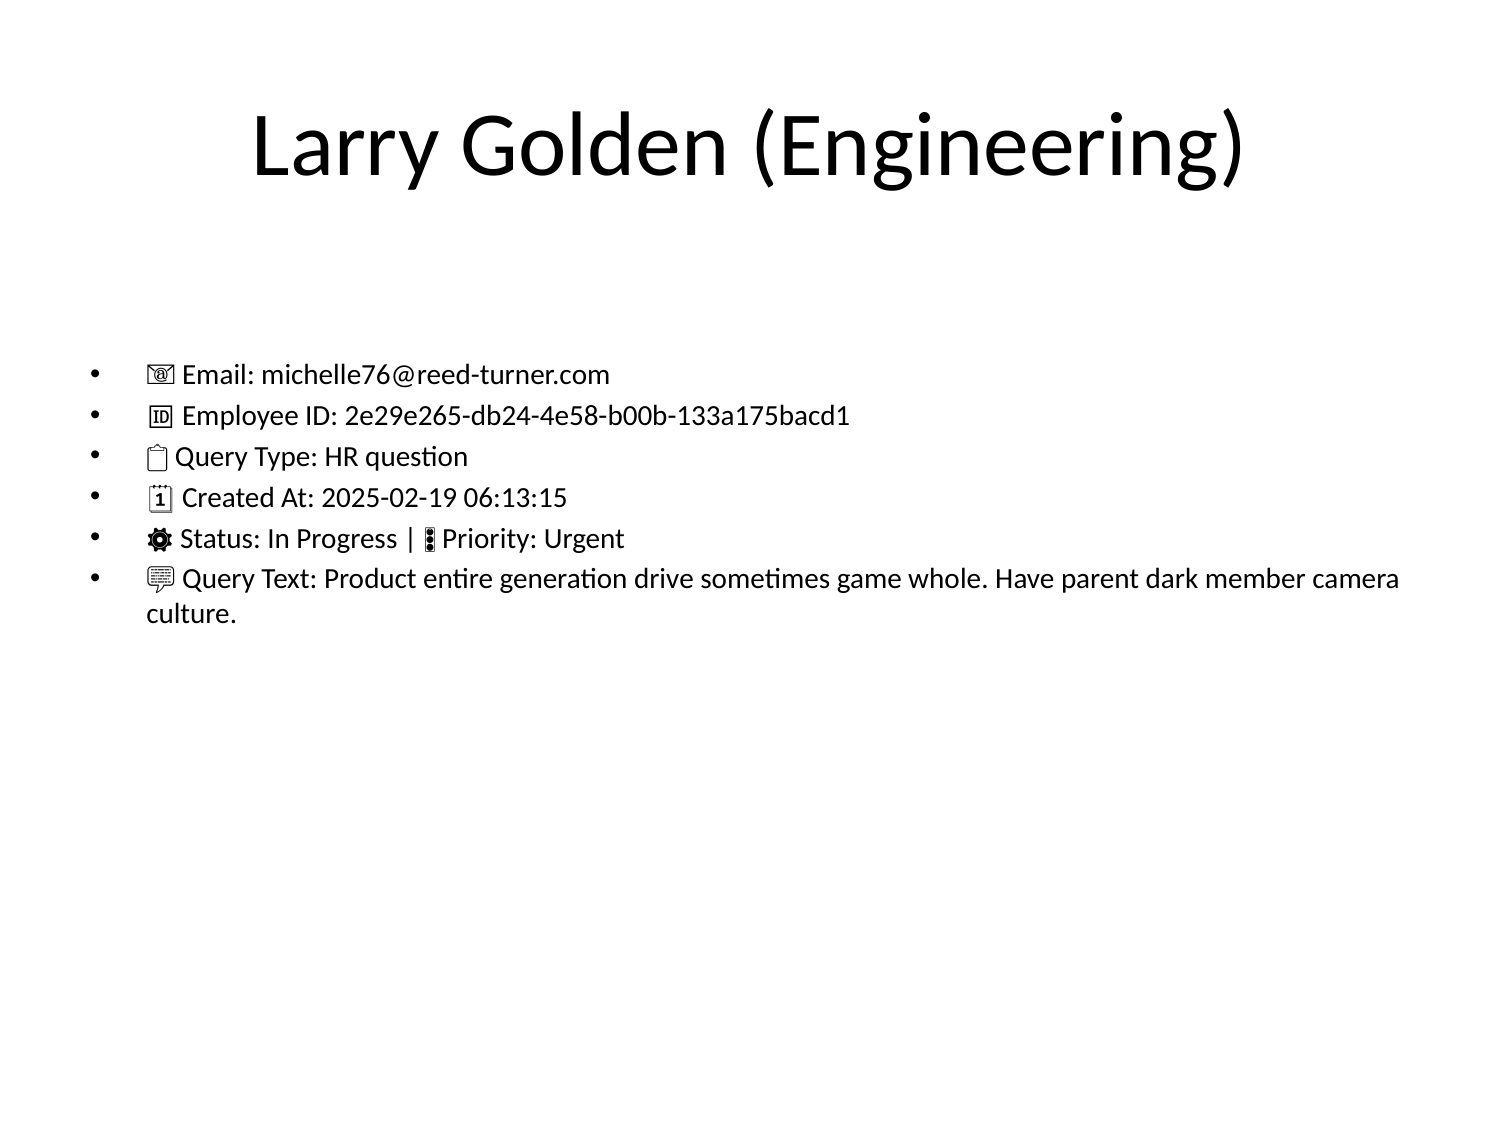

# Larry Golden (Engineering)

📧 Email: michelle76@reed-turner.com
🆔 Employee ID: 2e29e265-db24-4e58-b00b-133a175bacd1
📋 Query Type: HR question
🗓 Created At: 2025-02-19 06:13:15
⚙ Status: In Progress | 🚦 Priority: Urgent
💬 Query Text: Product entire generation drive sometimes game whole. Have parent dark member camera culture.